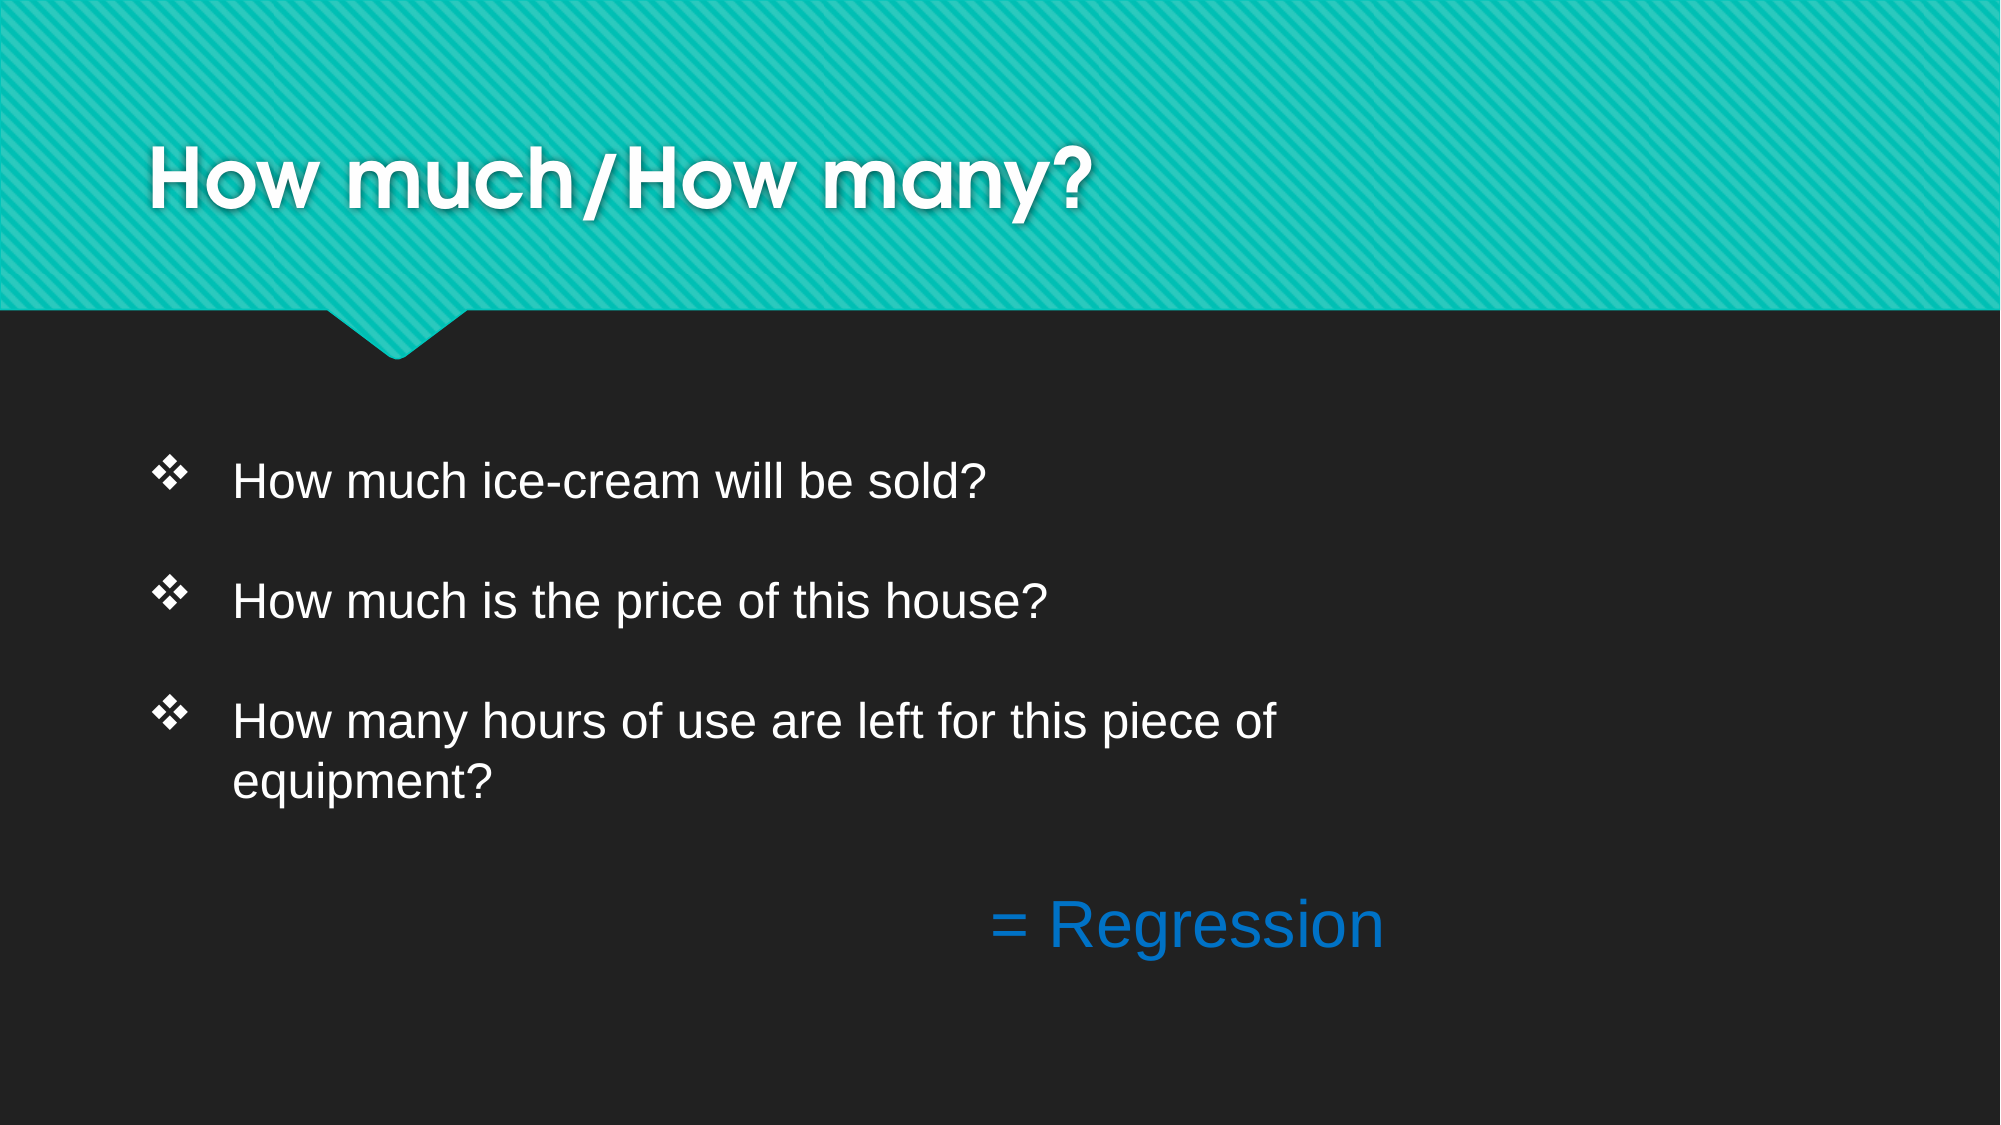

# How much/How many?
How much ice-cream will be sold?

How much is the price of this house?

How many hours of use are left for this piece of equipment?
= Regression